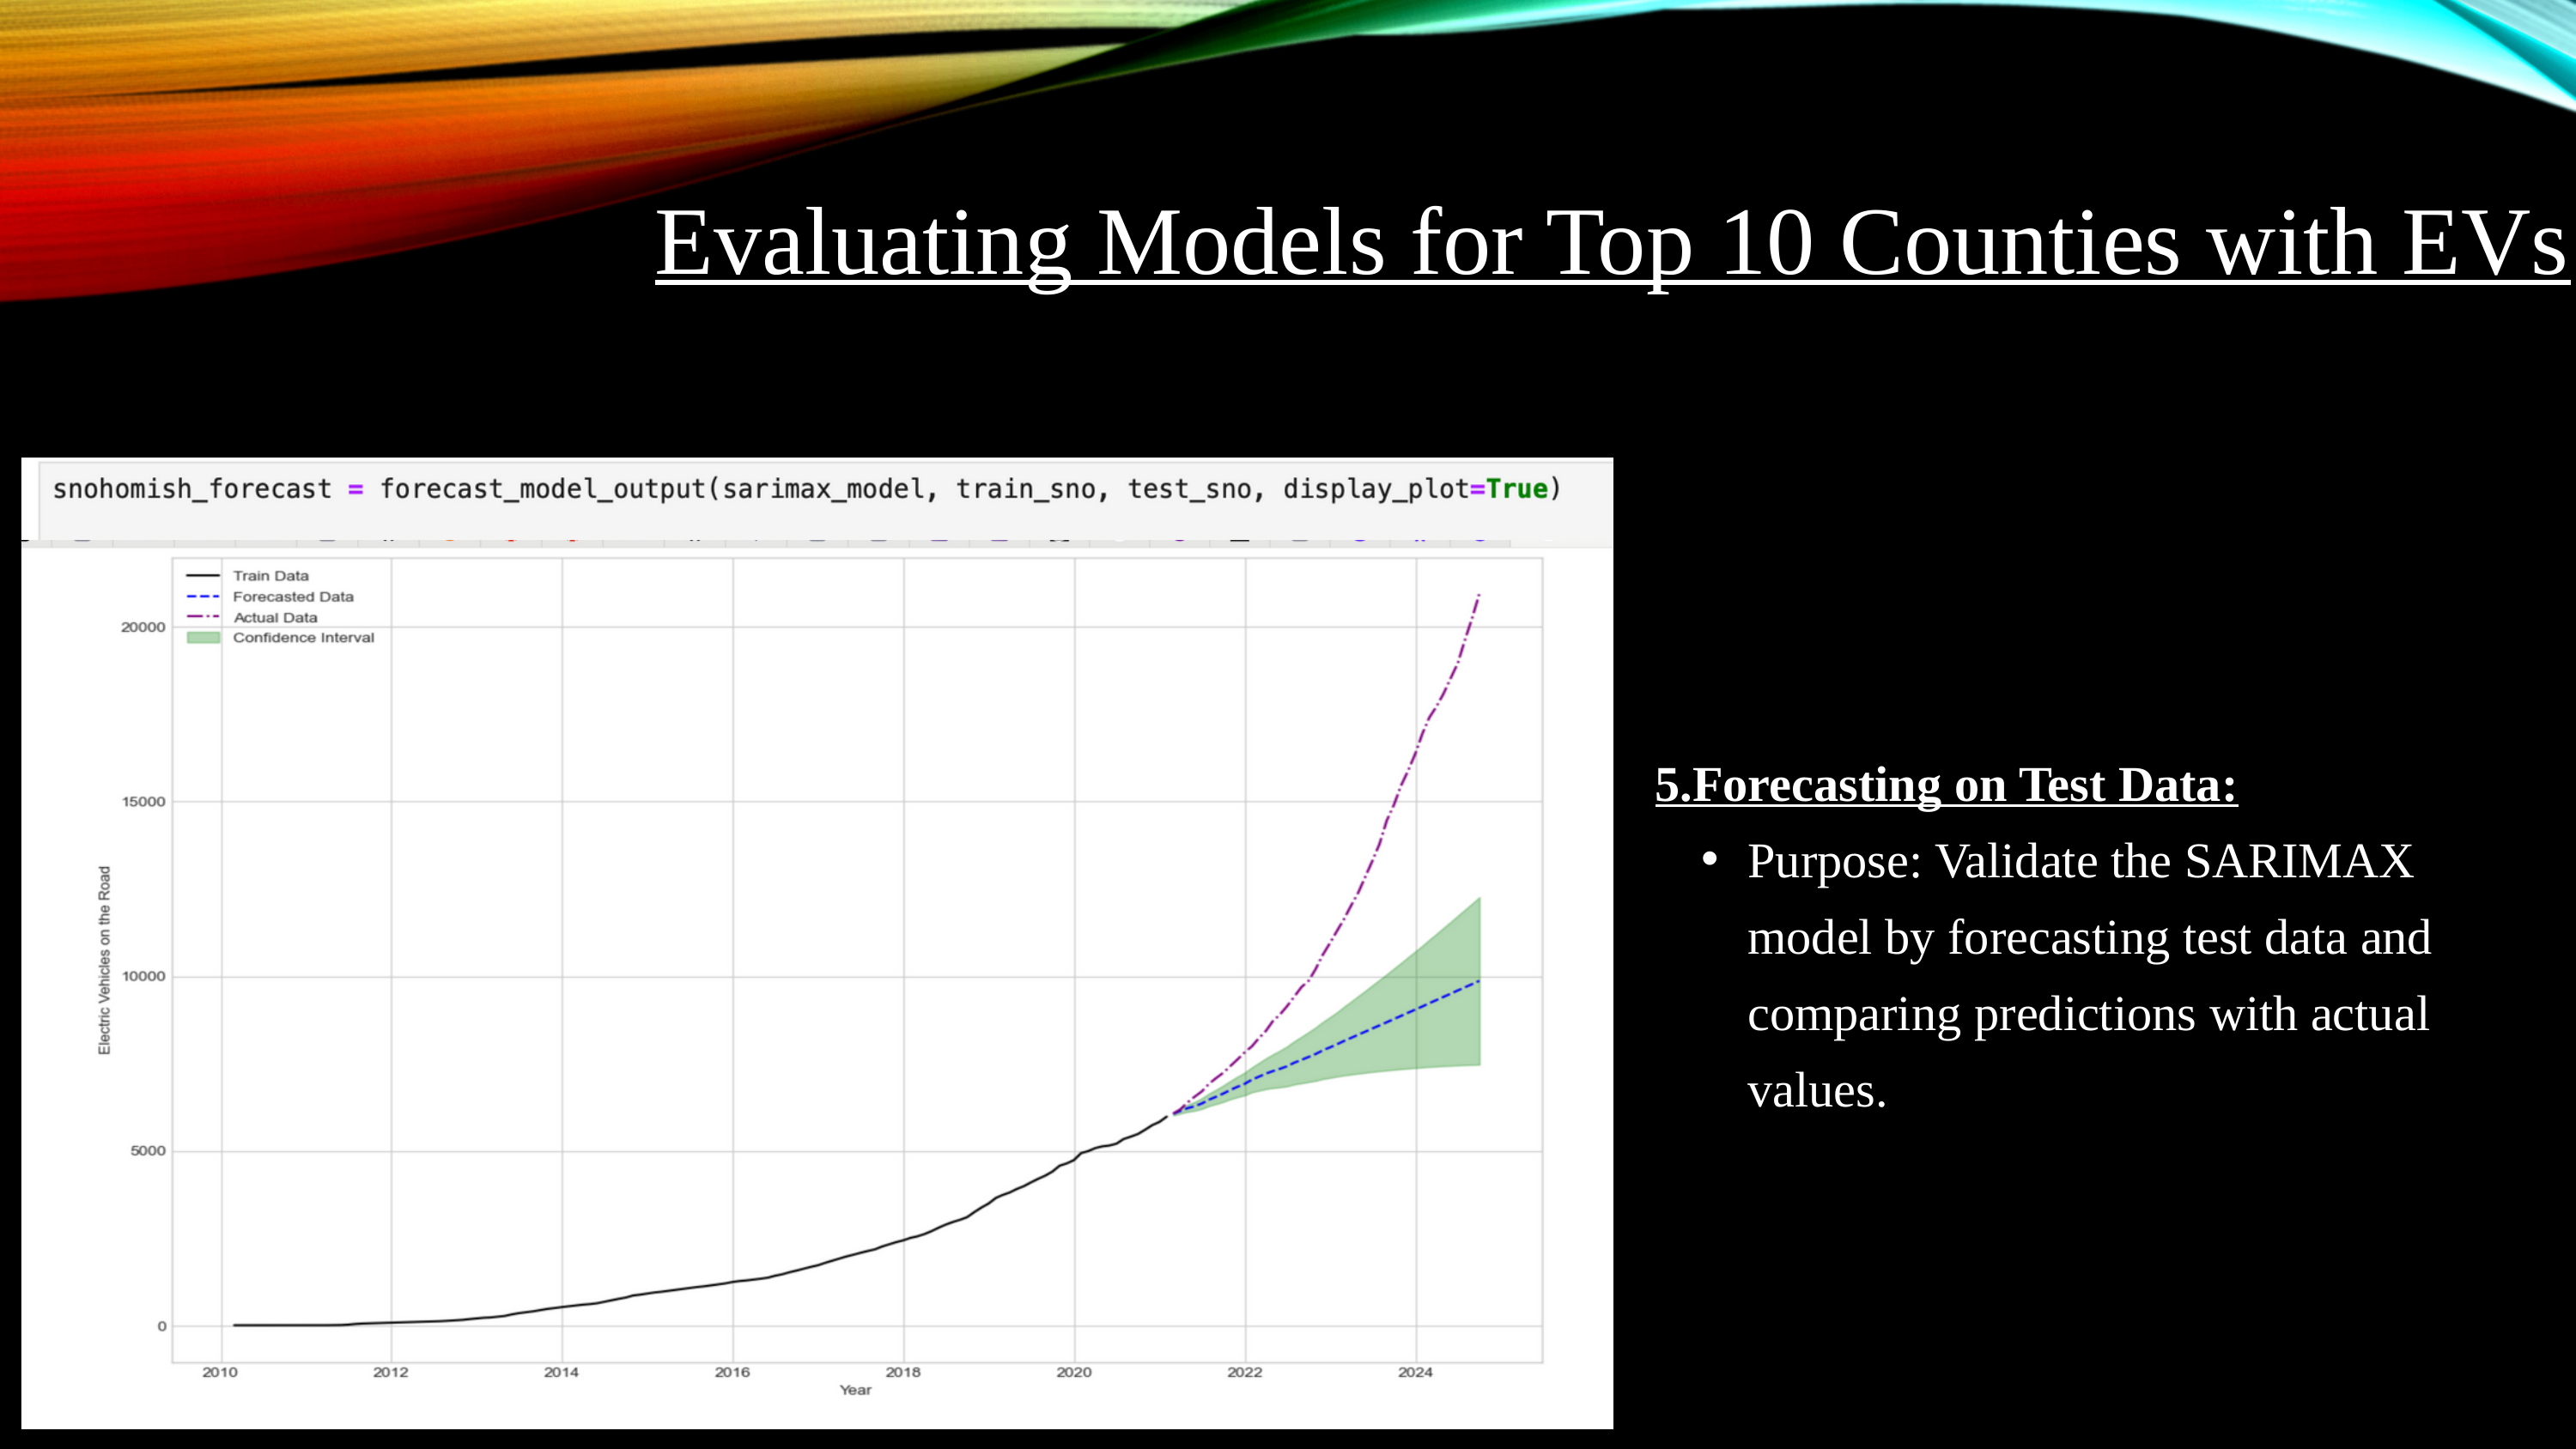

Evaluating Models for Top 10 Counties with EVs

5.Forecasting on Test Data:
Purpose: Validate the SARIMAX model by forecasting test data and comparing predictions with actual values.